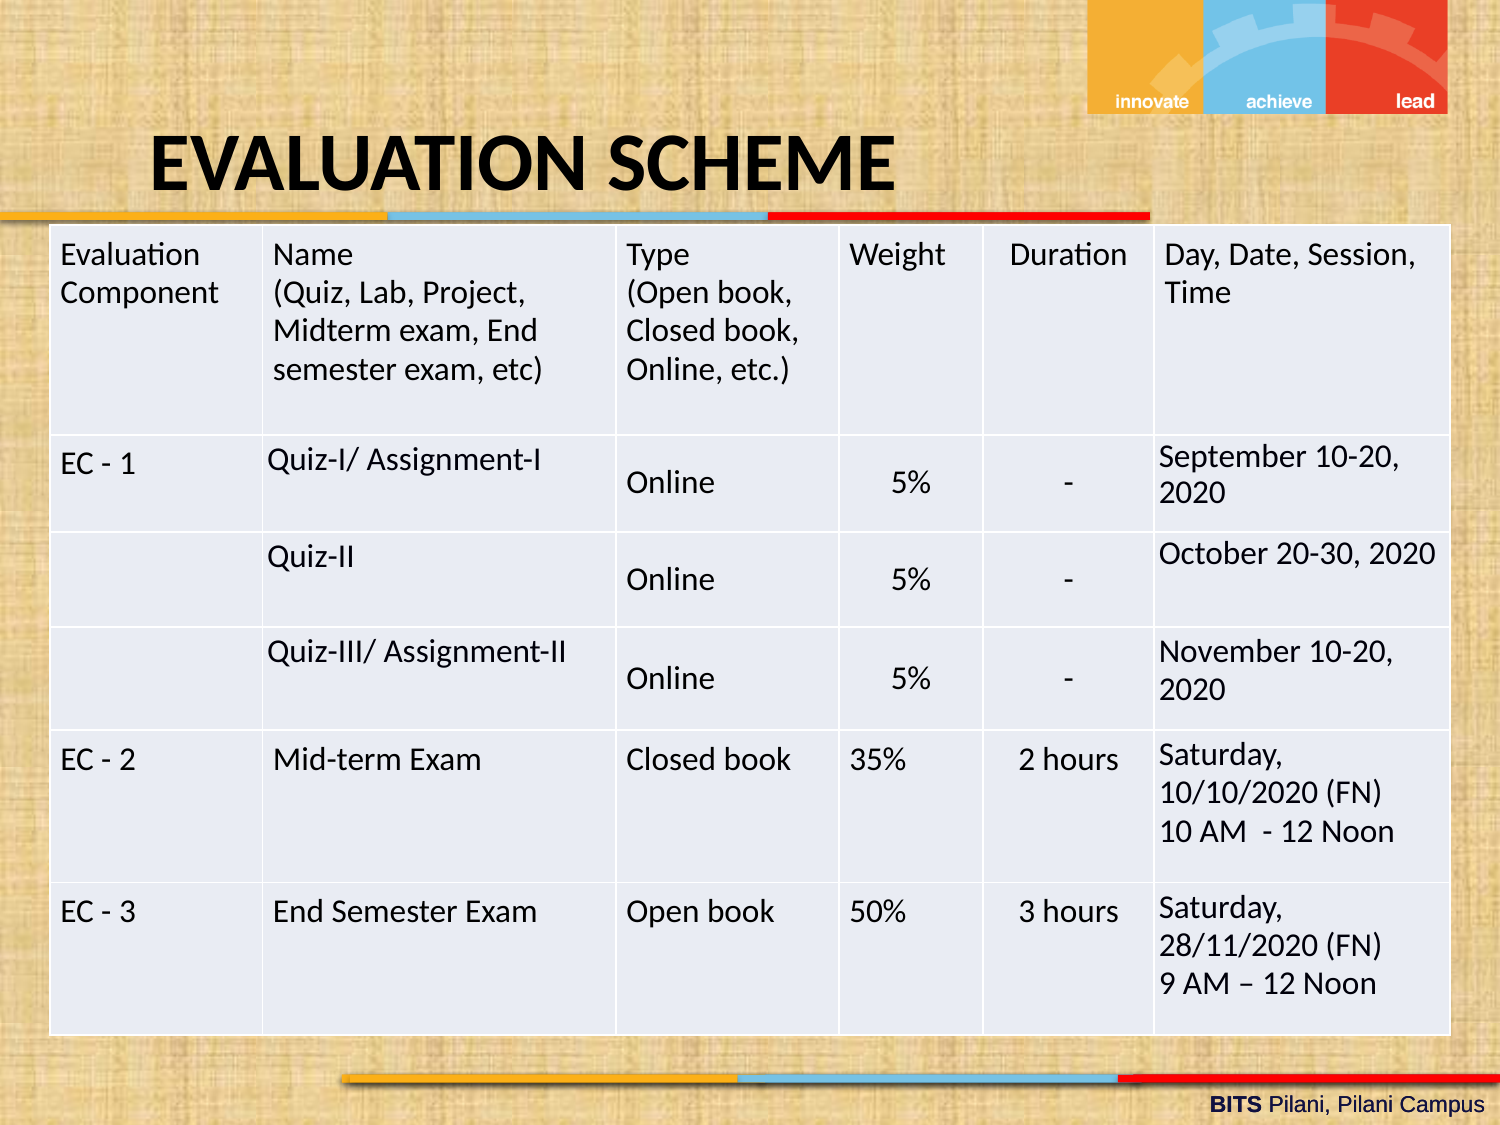

EVALUATION SCHEME
| Evaluation Component | Name (Quiz, Lab, Project, Midterm exam, End semester exam, etc) | Type (Open book, Closed book, Online, etc.) | Weight | Duration | Day, Date, Session, Time |
| --- | --- | --- | --- | --- | --- |
| EC - 1 | Quiz-I/ Assignment-I | Online | 5% | - | September 10-20, 2020 |
|  | Quiz-II | Online | 5% | - | October 20-30, 2020 |
|  | Quiz-III/ Assignment-II | Online | 5% | - | November 10-20, 2020 |
| EC - 2 | Mid-term Exam | Closed book | 35% | 2 hours | Saturday, 10/10/2020 (FN) 10 AM - 12 Noon |
| EC - 3 | End Semester Exam | Open book | 50% | 3 hours | Saturday, 28/11/2020 (FN) 9 AM – 12 Noon |